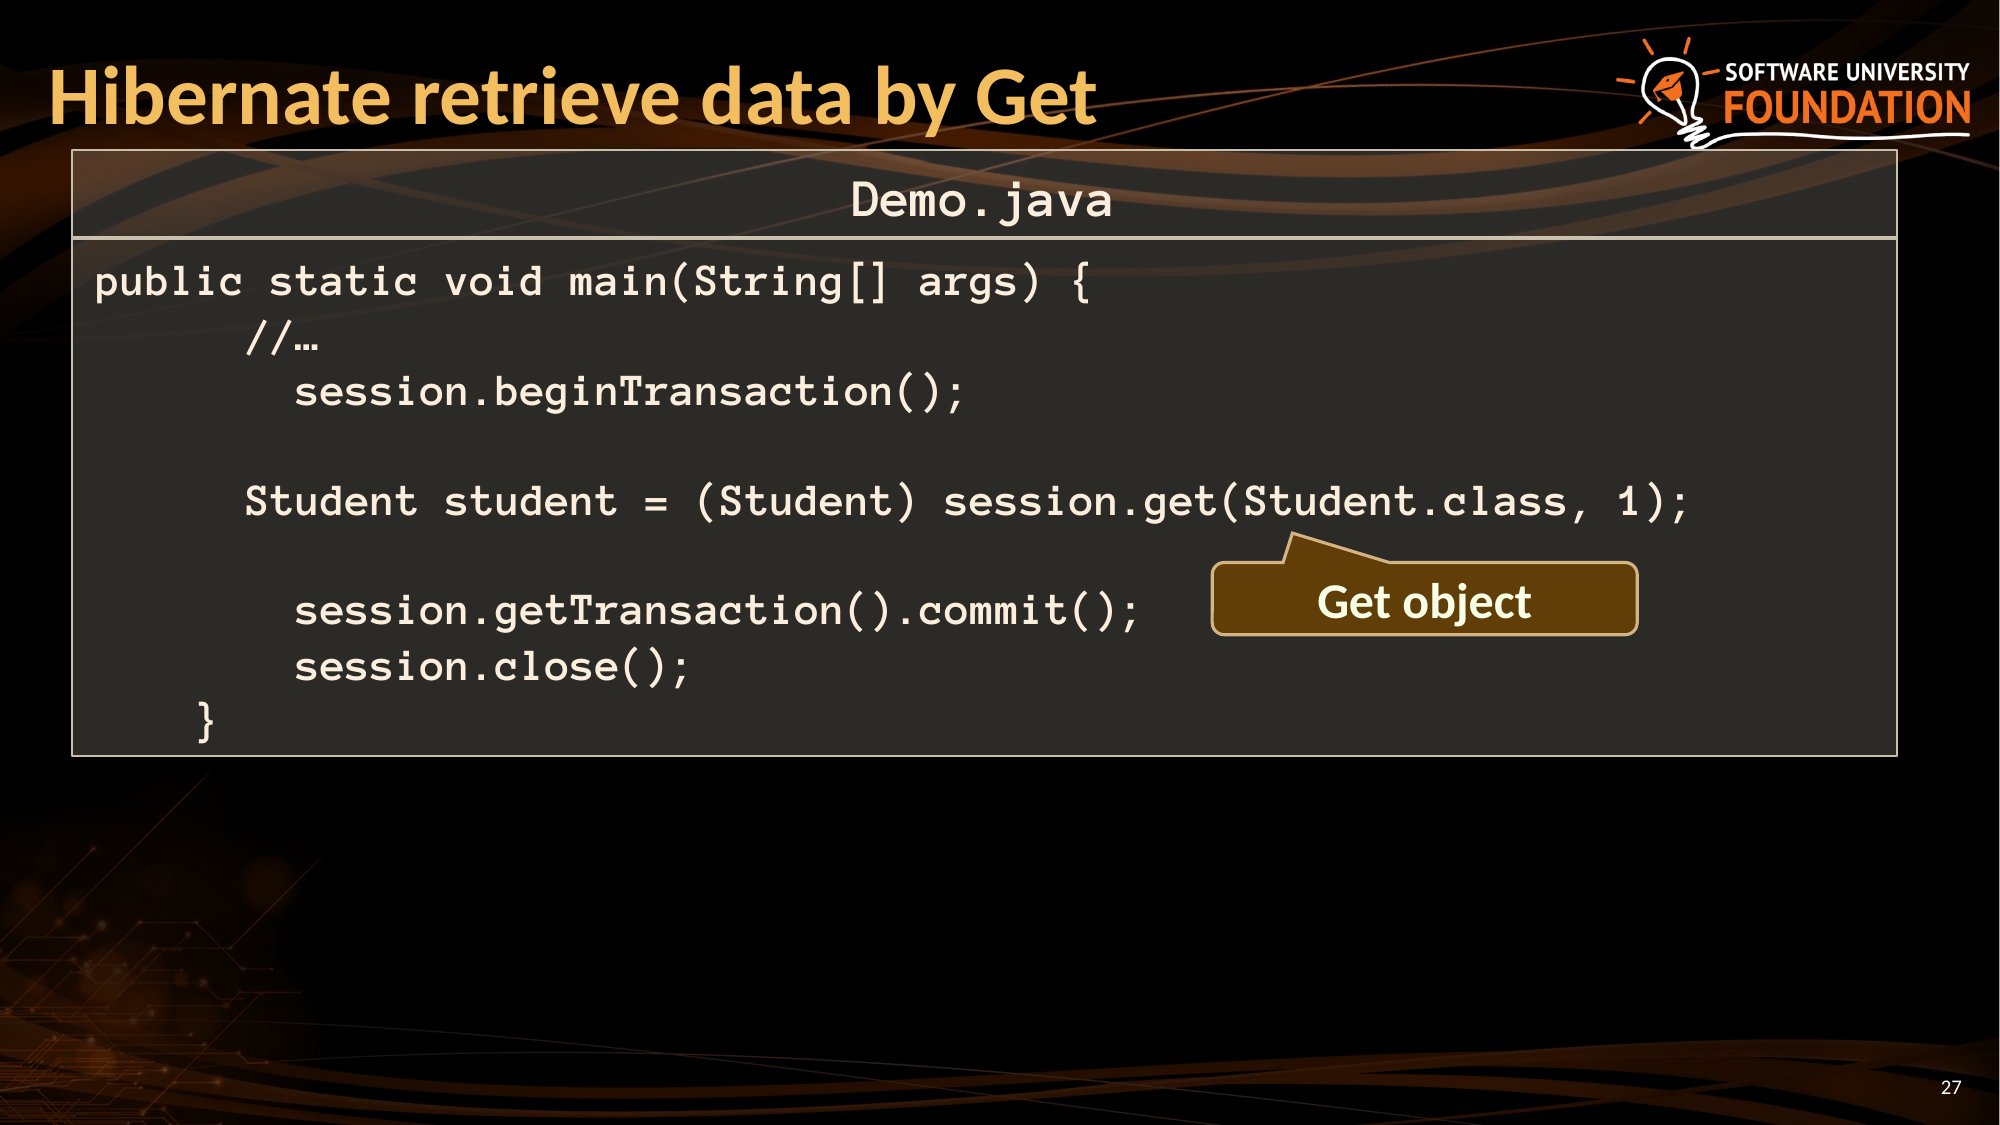

# Hibernate retrieve data by Get
Demo.java
public static void main(String[] args) {
	//…
        session.beginTransaction();

	Student student = (Student) session.get(Student.class, 1);

        session.getTransaction().commit();
        session.close();
    }
Get object
27